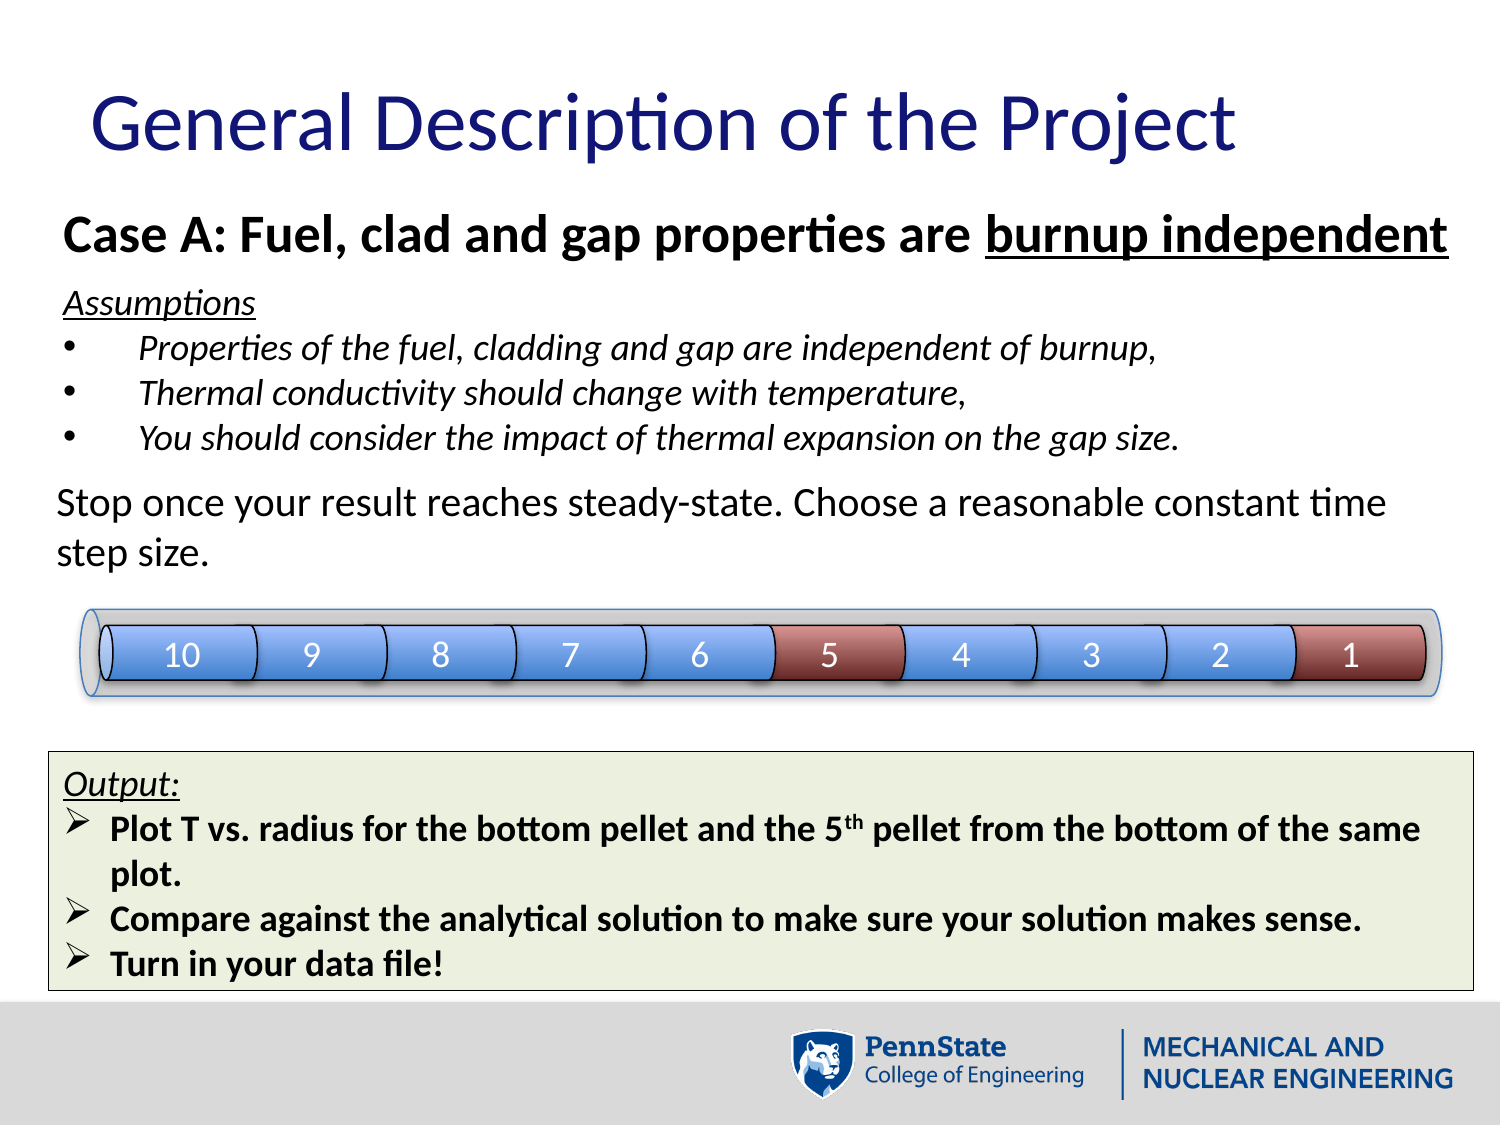

10
9
8
7
6
5
4
3
2
1
# General Description of the Project
Case A: Fuel, clad and gap properties are burnup independent
Assumptions
Properties of the fuel, cladding and gap are independent of burnup,
Thermal conductivity should change with temperature,
You should consider the impact of thermal expansion on the gap size.
Stop once your result reaches steady-state. Choose a reasonable constant time step size.
Output:
Plot T vs. radius for the bottom pellet and the 5th pellet from the bottom of the same plot.
Compare against the analytical solution to make sure your solution makes sense.
Turn in your data file!